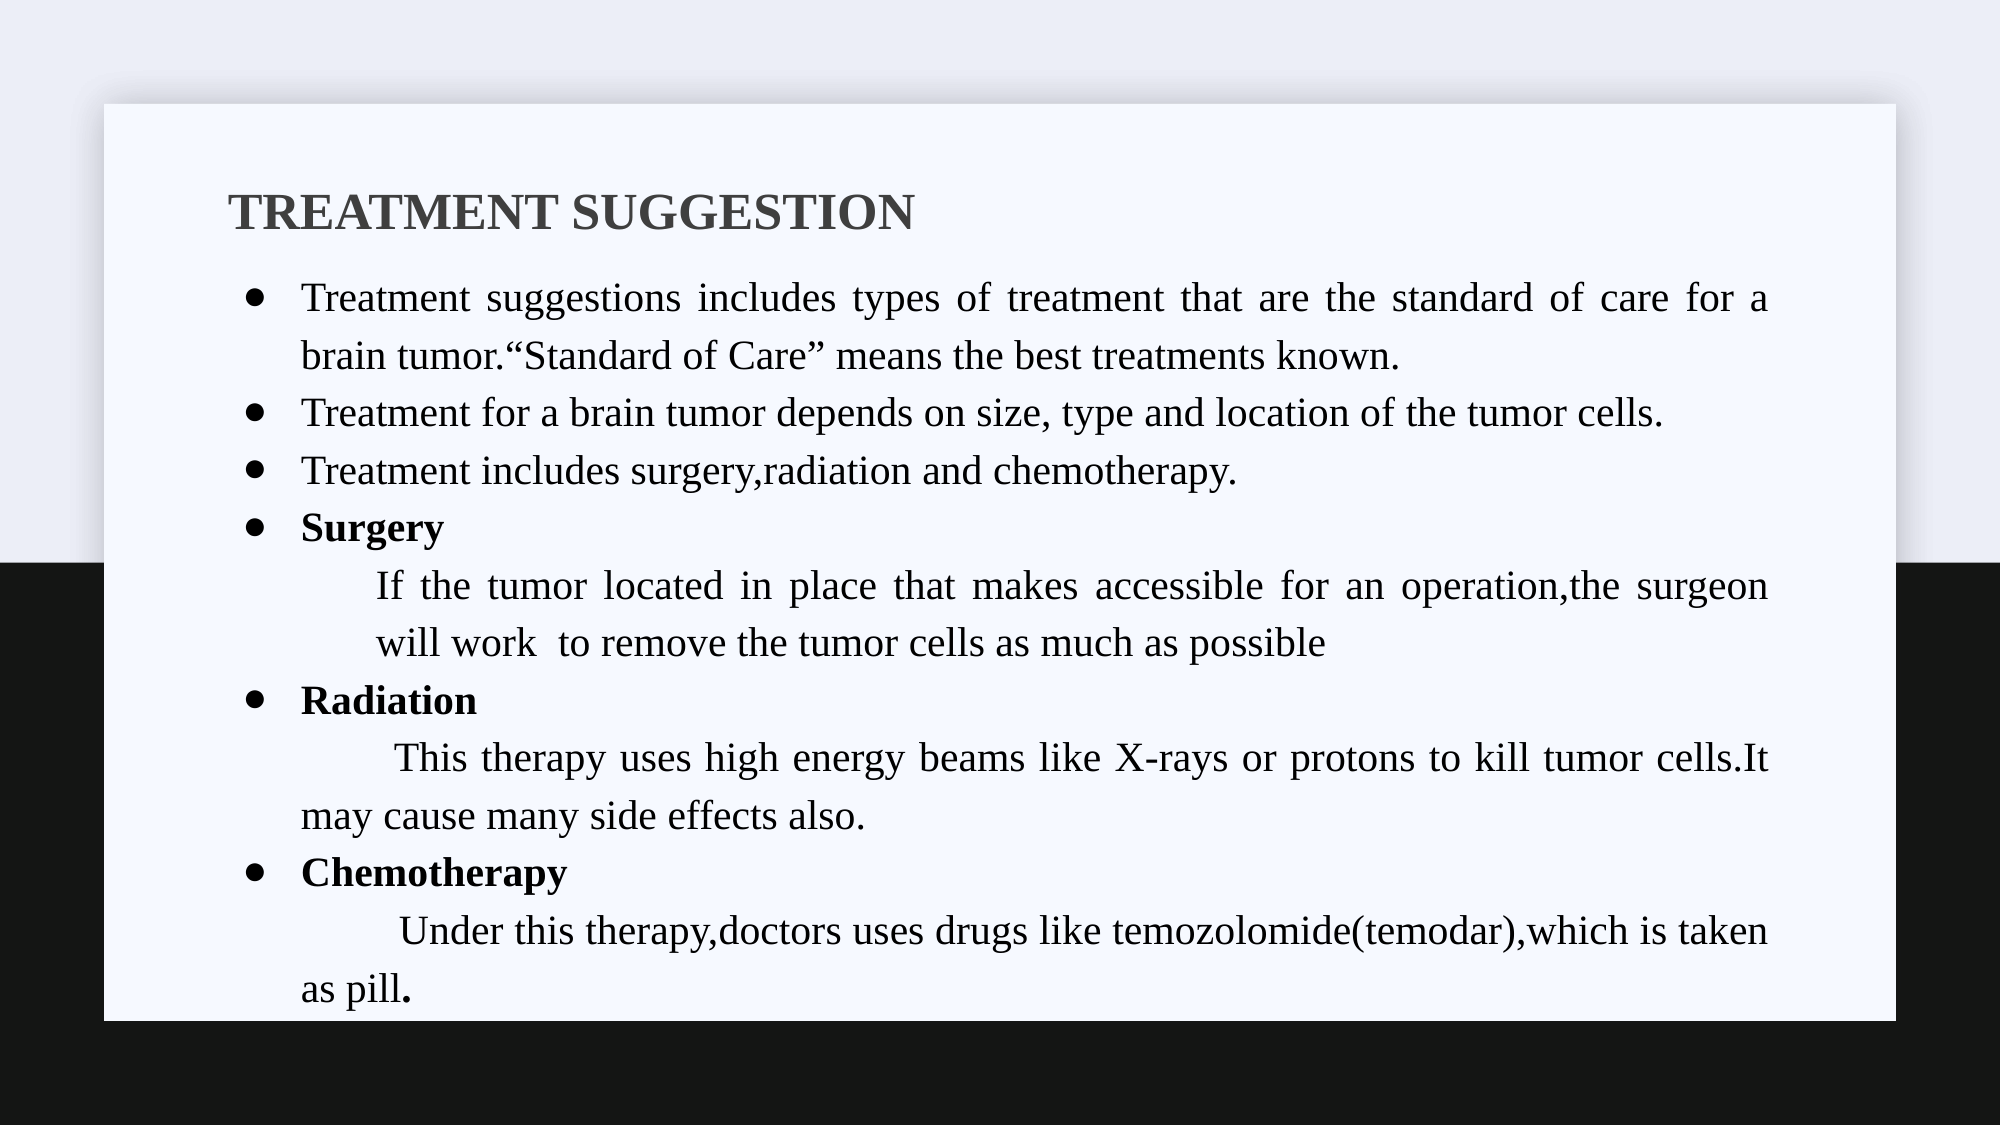

# TREATMENT SUGGESTION
Treatment suggestions includes types of treatment that are the standard of care for a brain tumor.“Standard of Care” means the best treatments known.
Treatment for a brain tumor depends on size, type and location of the tumor cells.
Treatment includes surgery,radiation and chemotherapy.
Surgery
If the tumor located in place that makes accessible for an operation,the surgeon will work  to remove the tumor cells as much as possible
Radiation
       This therapy uses high energy beams like X-rays or protons to kill tumor cells.It may cause many side effects also.
Chemotherapy
         Under this therapy,doctors uses drugs like temozolomide(temodar),which is taken as pill.